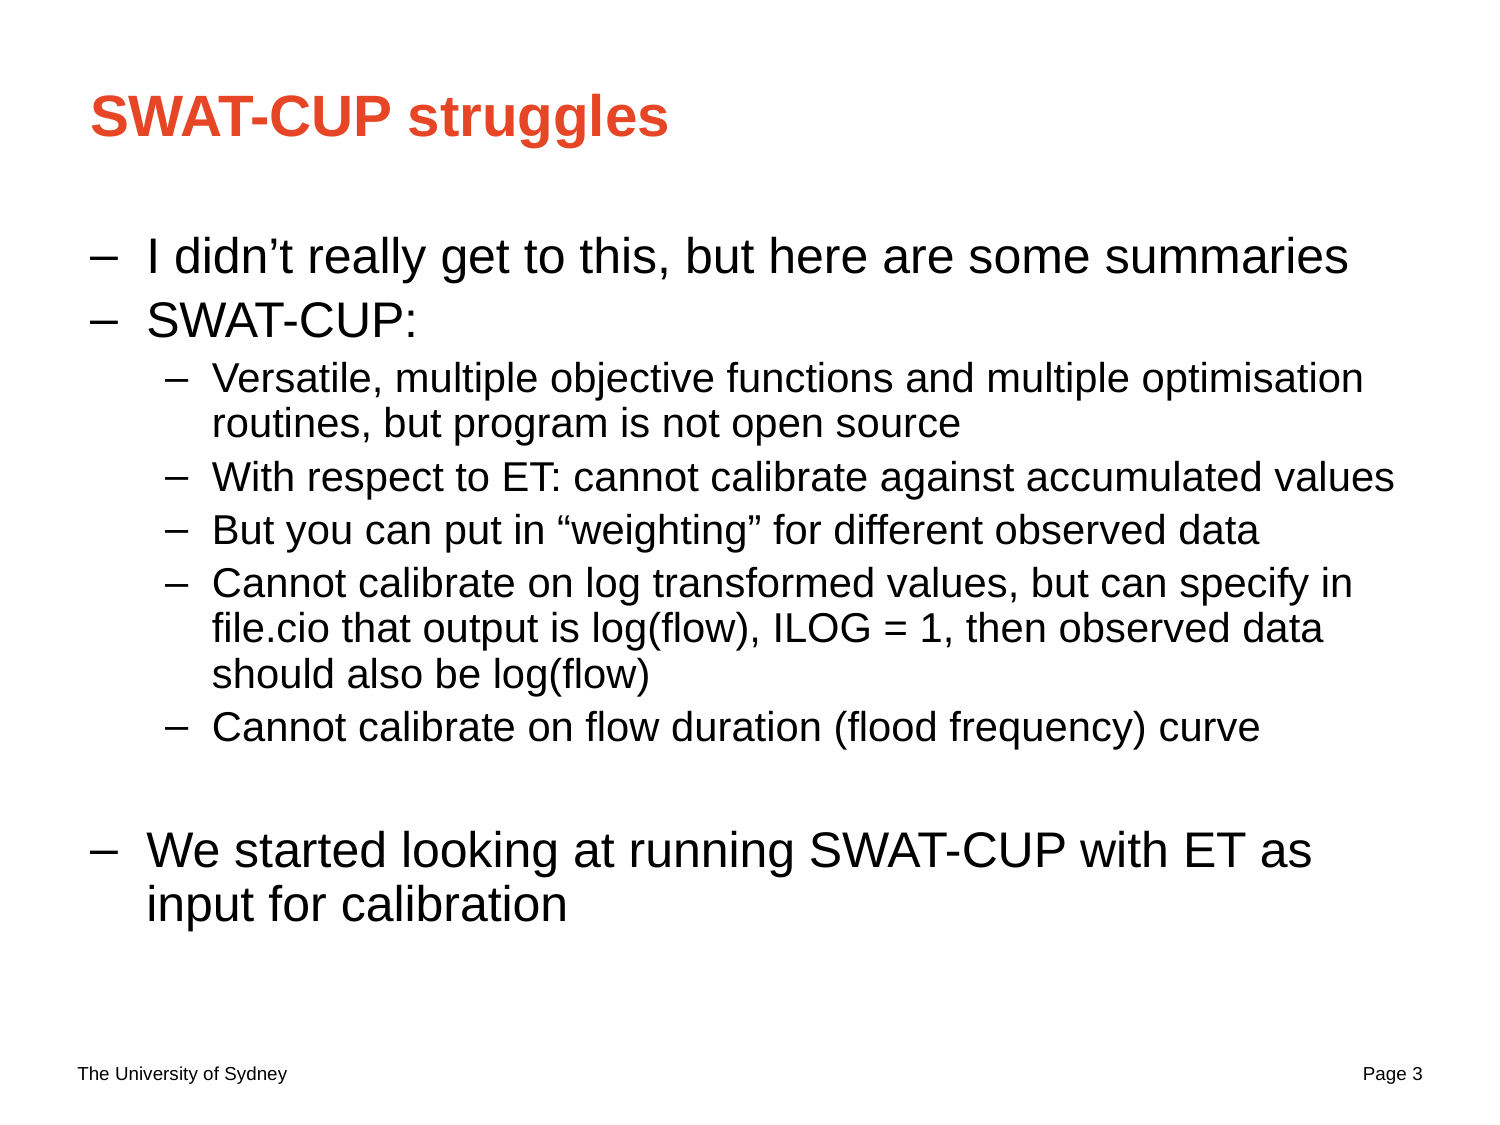

# SWAT-CUP struggles
I didn’t really get to this, but here are some summaries
SWAT-CUP:
Versatile, multiple objective functions and multiple optimisation routines, but program is not open source
With respect to ET: cannot calibrate against accumulated values
But you can put in “weighting” for different observed data
Cannot calibrate on log transformed values, but can specify in file.cio that output is log(flow), ILOG = 1, then observed data should also be log(flow)
Cannot calibrate on flow duration (flood frequency) curve

We started looking at running SWAT-CUP with ET as input for calibration